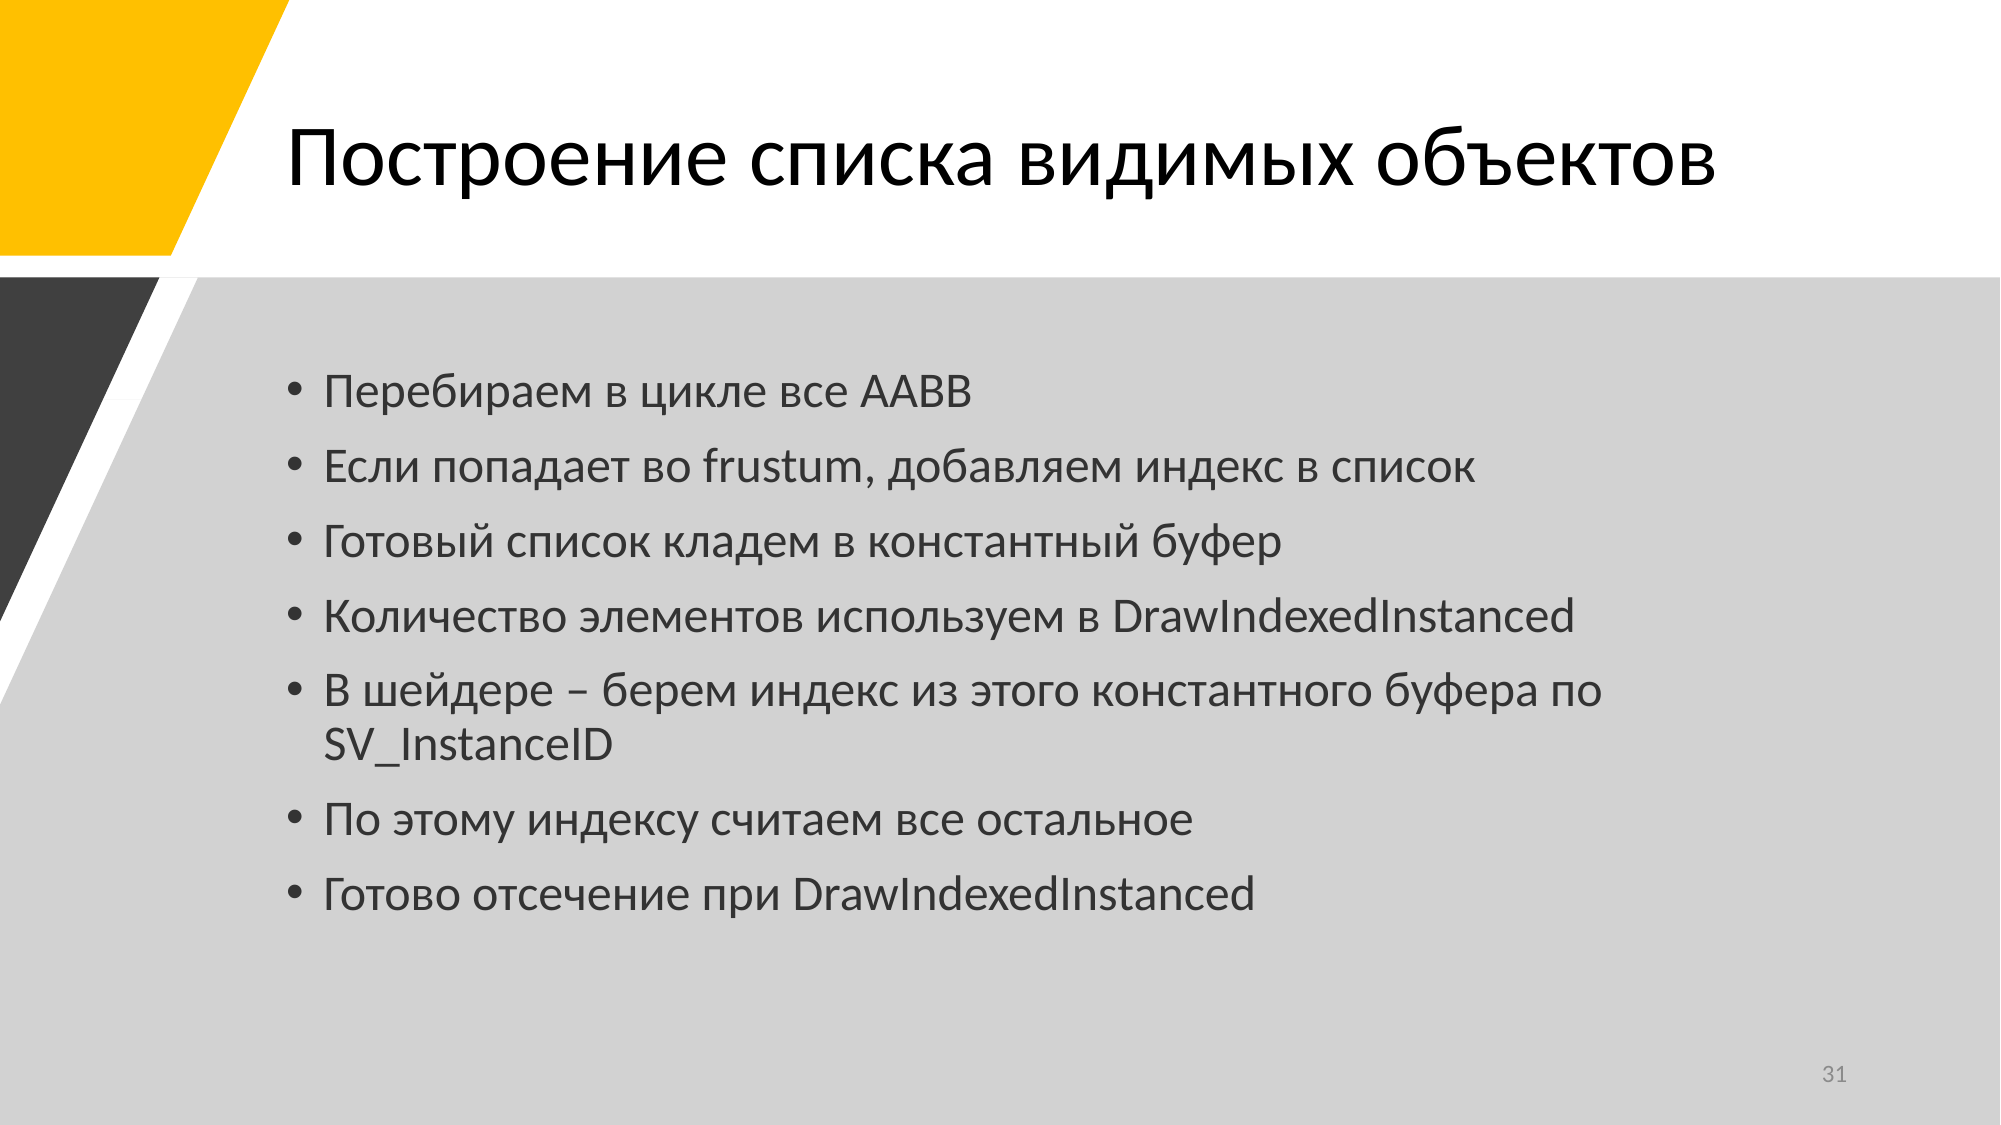

# Построение списка видимых объектов

Перебираем в цикле все AABB
Если попадает во frustum, добавляем индекс в список
Готовый список кладем в константный буфер
Количество элементов используем в DrawIndexedInstanced
В шейдере – берем индекс из этого константного буфера по SV_InstanceID
По этому индексу считаем все остальное
Готово отсечение при DrawIndexedInstanced
31